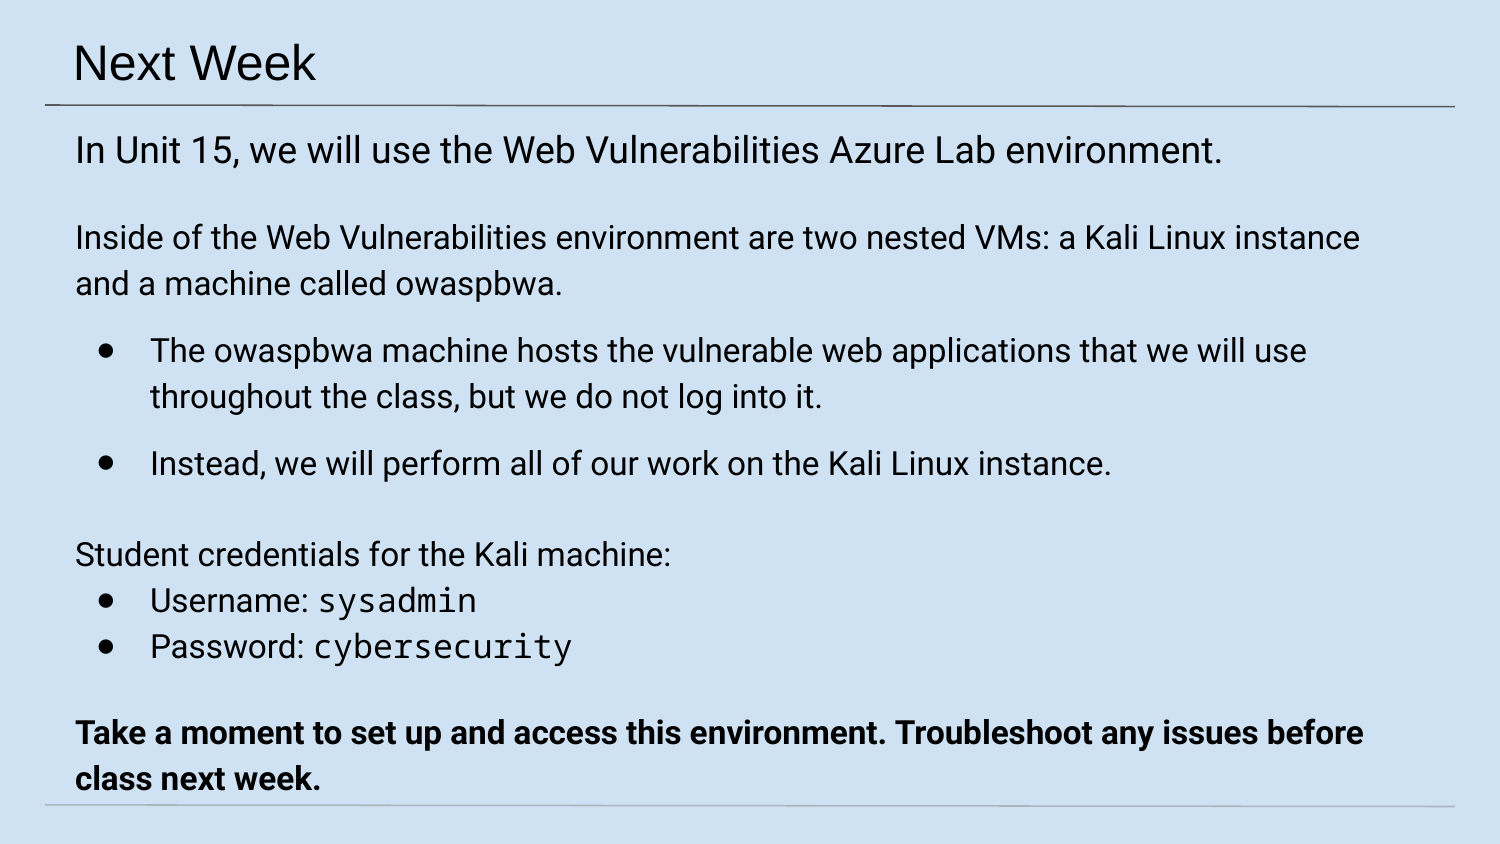

# Next Week
In Unit 15, we will use the Web Vulnerabilities Azure Lab environment.
Inside of the Web Vulnerabilities environment are two nested VMs: a Kali Linux instance and a machine called owaspbwa.
The owaspbwa machine hosts the vulnerable web applications that we will use throughout the class, but we do not log into it.
Instead, we will perform all of our work on the Kali Linux instance.

Student credentials for the Kali machine:
Username: sysadmin
Password: cybersecurity

Take a moment to set up and access this environment. Troubleshoot any issues before class next week.